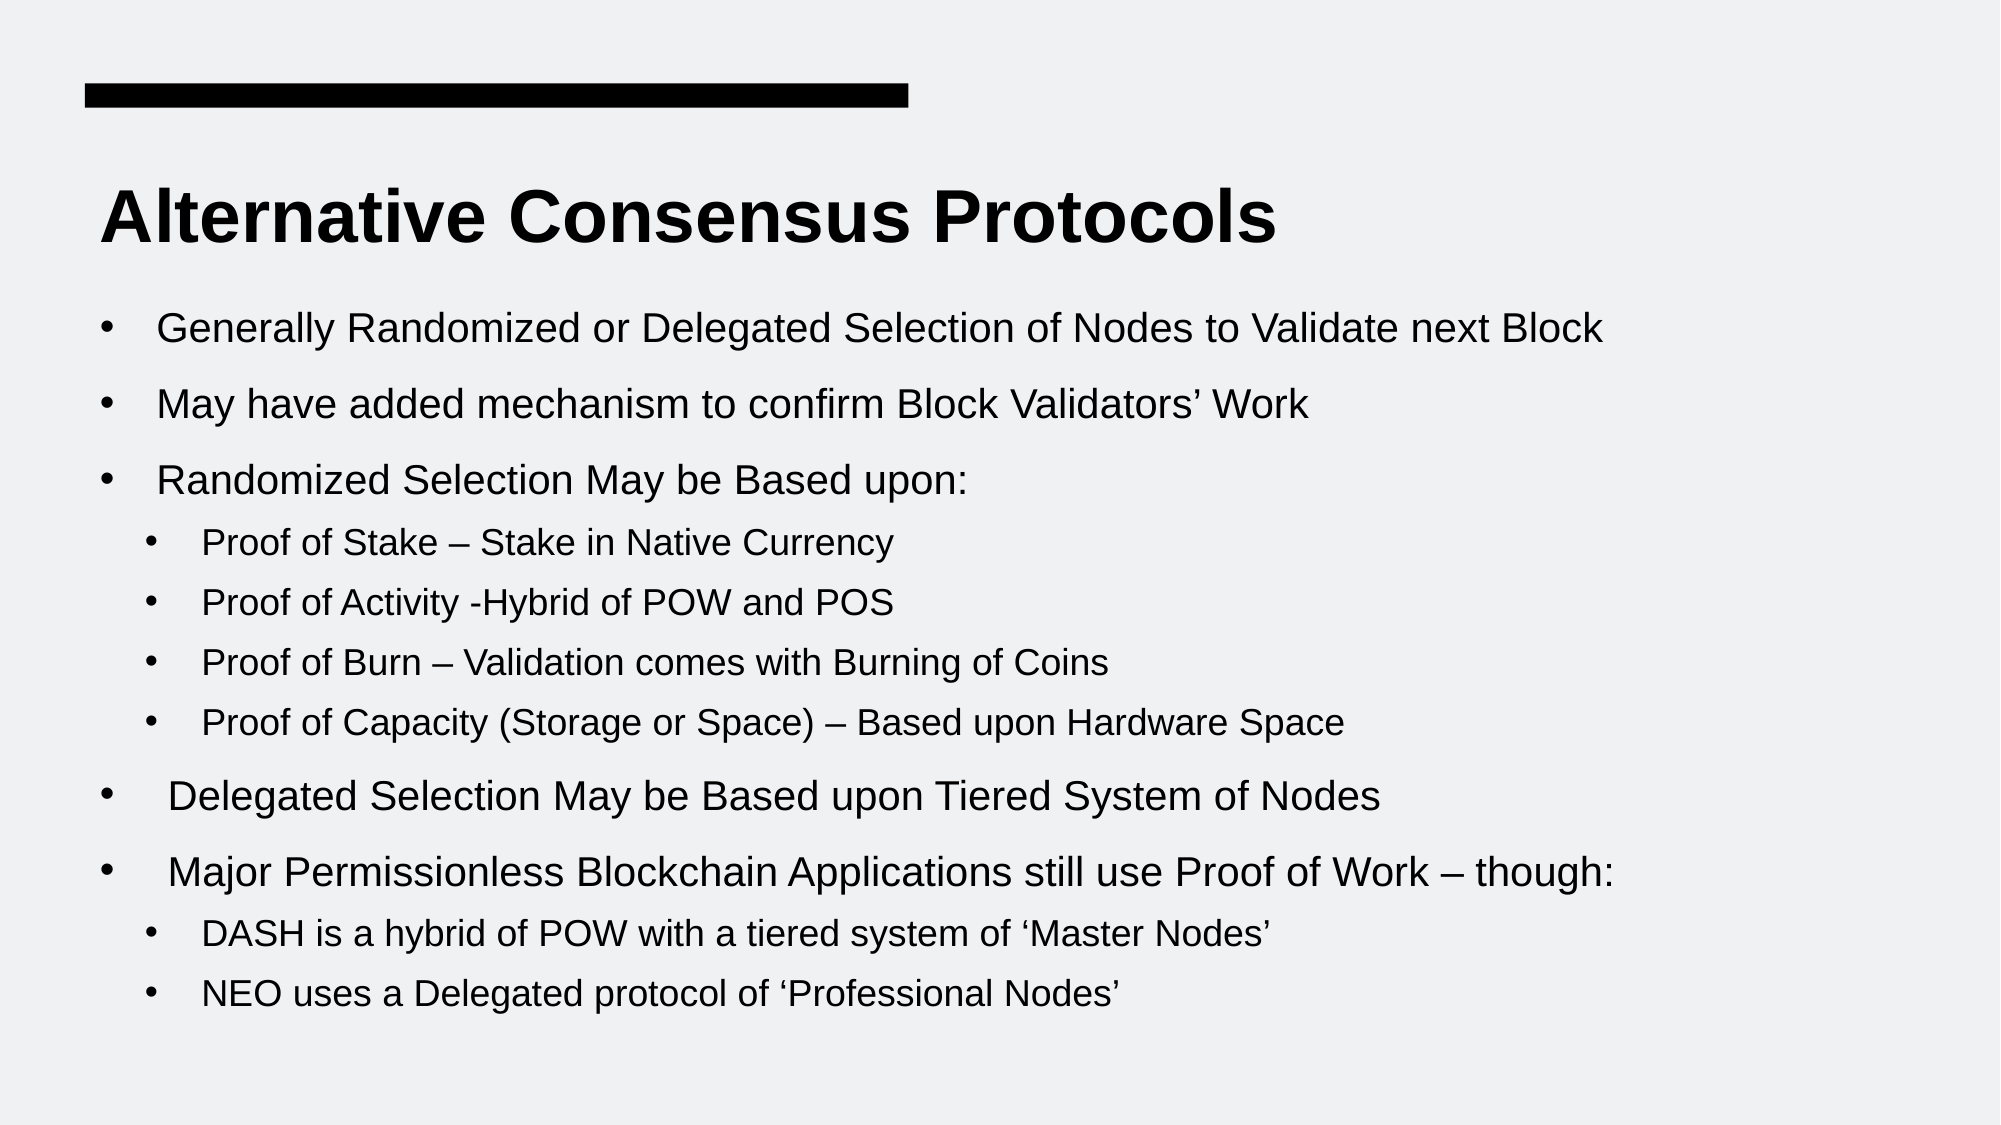

# Alternative Consensus Protocols
Generally Randomized or Delegated Selection of Nodes to Validate next Block
May have added mechanism to confirm Block Validators’ Work
Randomized Selection May be Based upon:
Proof of Stake – Stake in Native Currency
Proof of Activity -Hybrid of POW and POS
Proof of Burn – Validation comes with Burning of Coins
Proof of Capacity (Storage or Space) – Based upon Hardware Space
 Delegated Selection May be Based upon Tiered System of Nodes
 Major Permissionless Blockchain Applications still use Proof of Work – though:
DASH is a hybrid of POW with a tiered system of ‘Master Nodes’
NEO uses a Delegated protocol of ‘Professional Nodes’